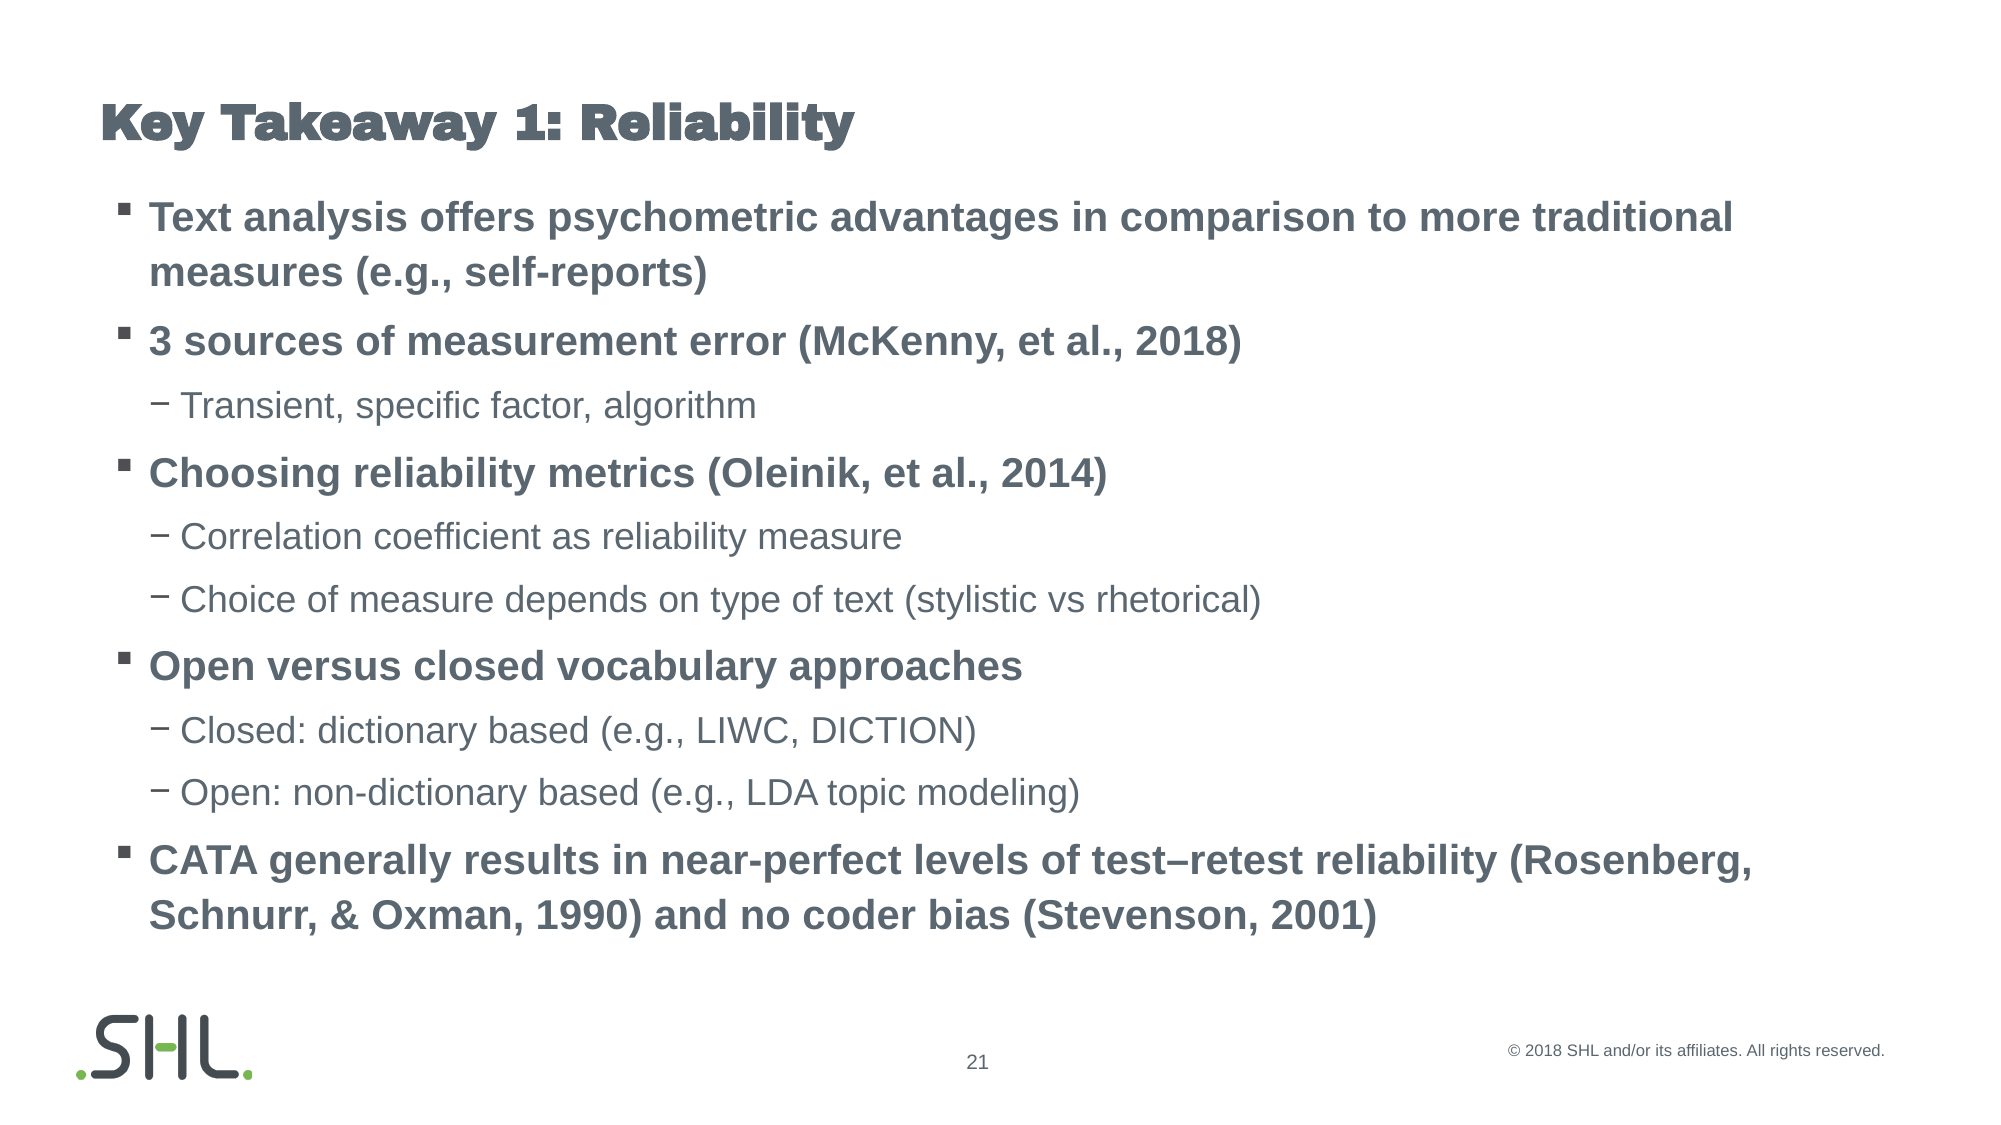

# Key Takeaway 1: Reliability
Text analysis offers psychometric advantages in comparison to more traditional measures (e.g., self-reports)
3 sources of measurement error (McKenny, et al., 2018)
Transient, specific factor, algorithm
Choosing reliability metrics (Oleinik, et al., 2014)
Correlation coefficient as reliability measure
Choice of measure depends on type of text (stylistic vs rhetorical)
Open versus closed vocabulary approaches
Closed: dictionary based (e.g., LIWC, DICTION)
Open: non-dictionary based (e.g., LDA topic modeling)
CATA generally results in near-perfect levels of test–retest reliability (Rosenberg, Schnurr, & Oxman, 1990) and no coder bias (Stevenson, 2001)
© 2018 SHL and/or its affiliates. All rights reserved.